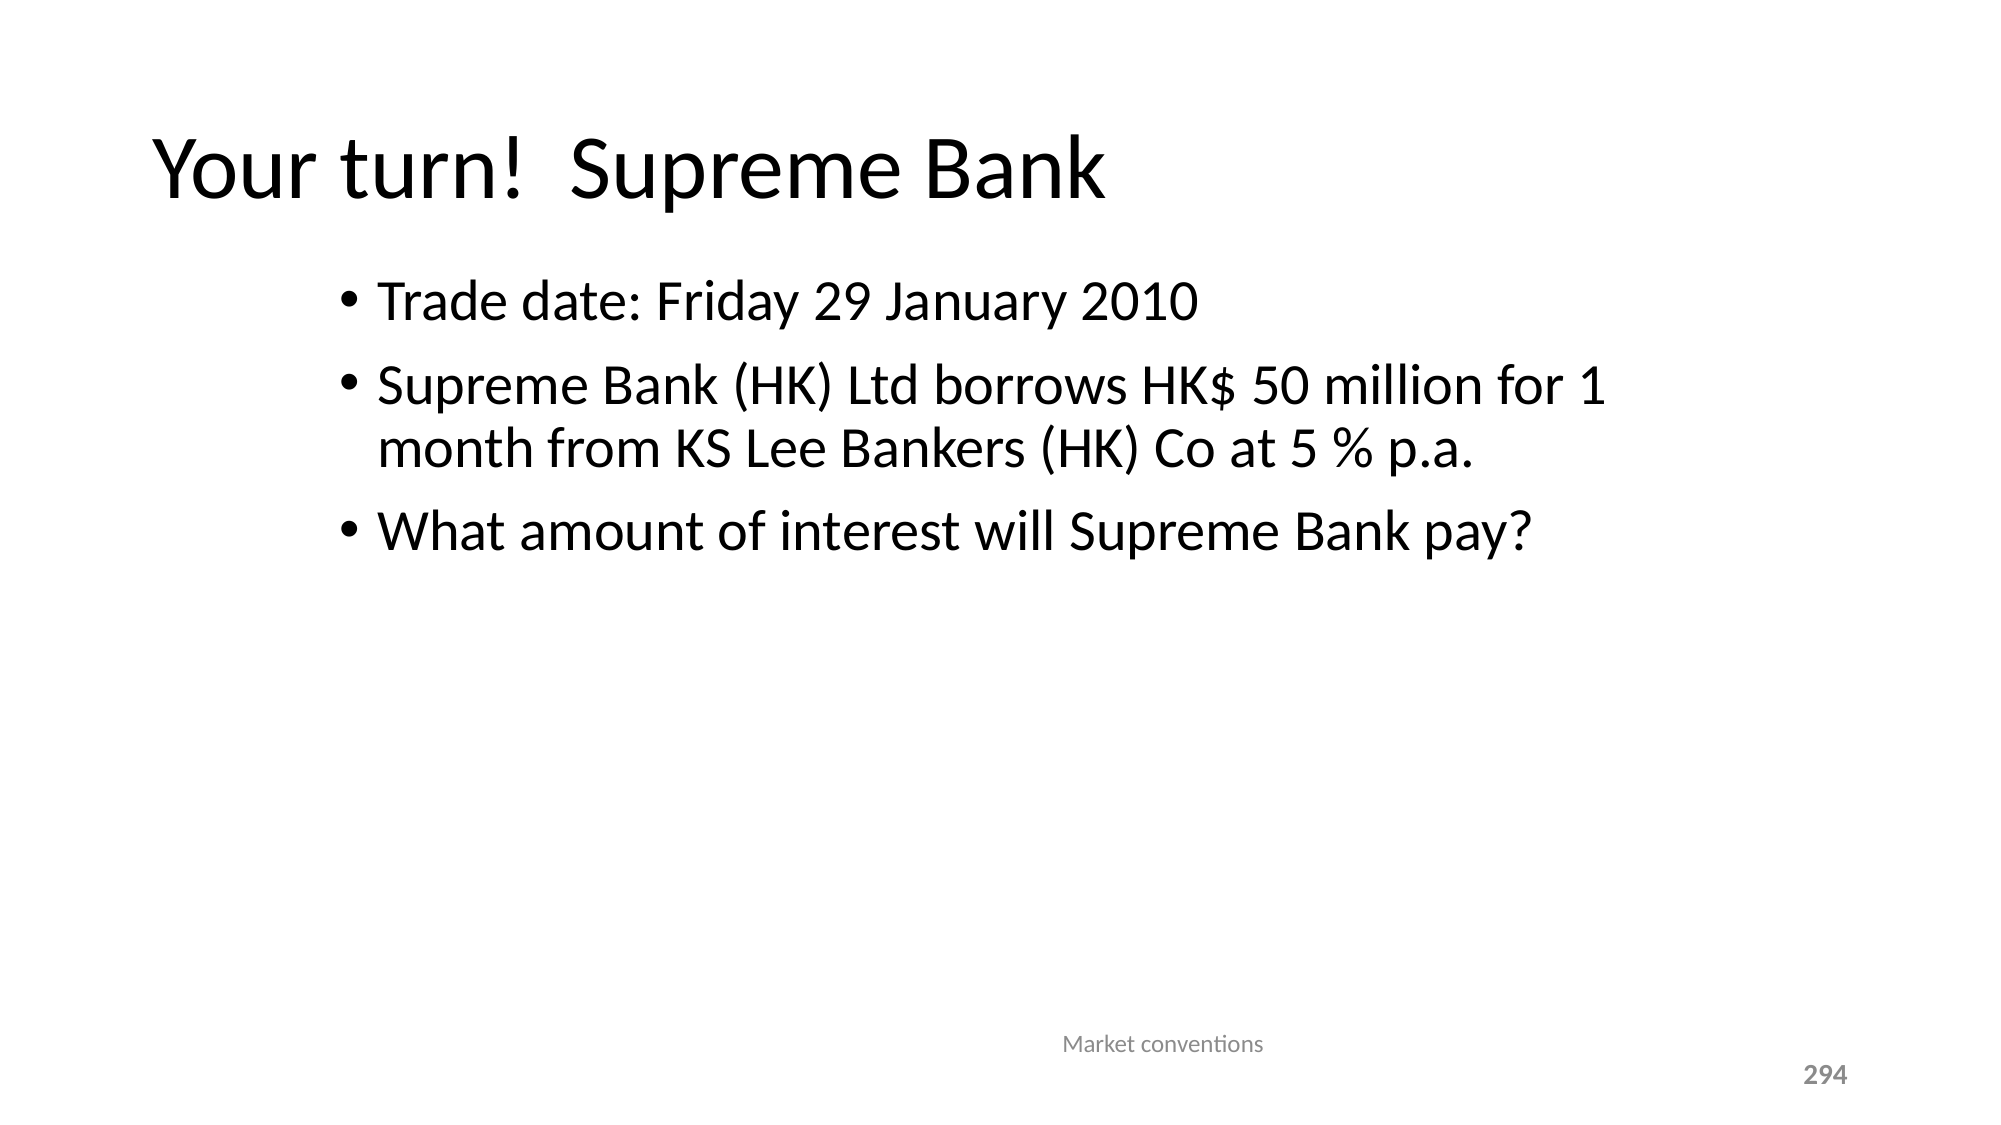

# Your turn!  Supreme Bank
Trade date: Friday 29 January 2010
Supreme Bank (HK) Ltd borrows HK$ 50 million for 1 month from KS Lee Bankers (HK) Co at 5 % p.a.
What amount of interest will Supreme Bank pay?
Market conventions
294